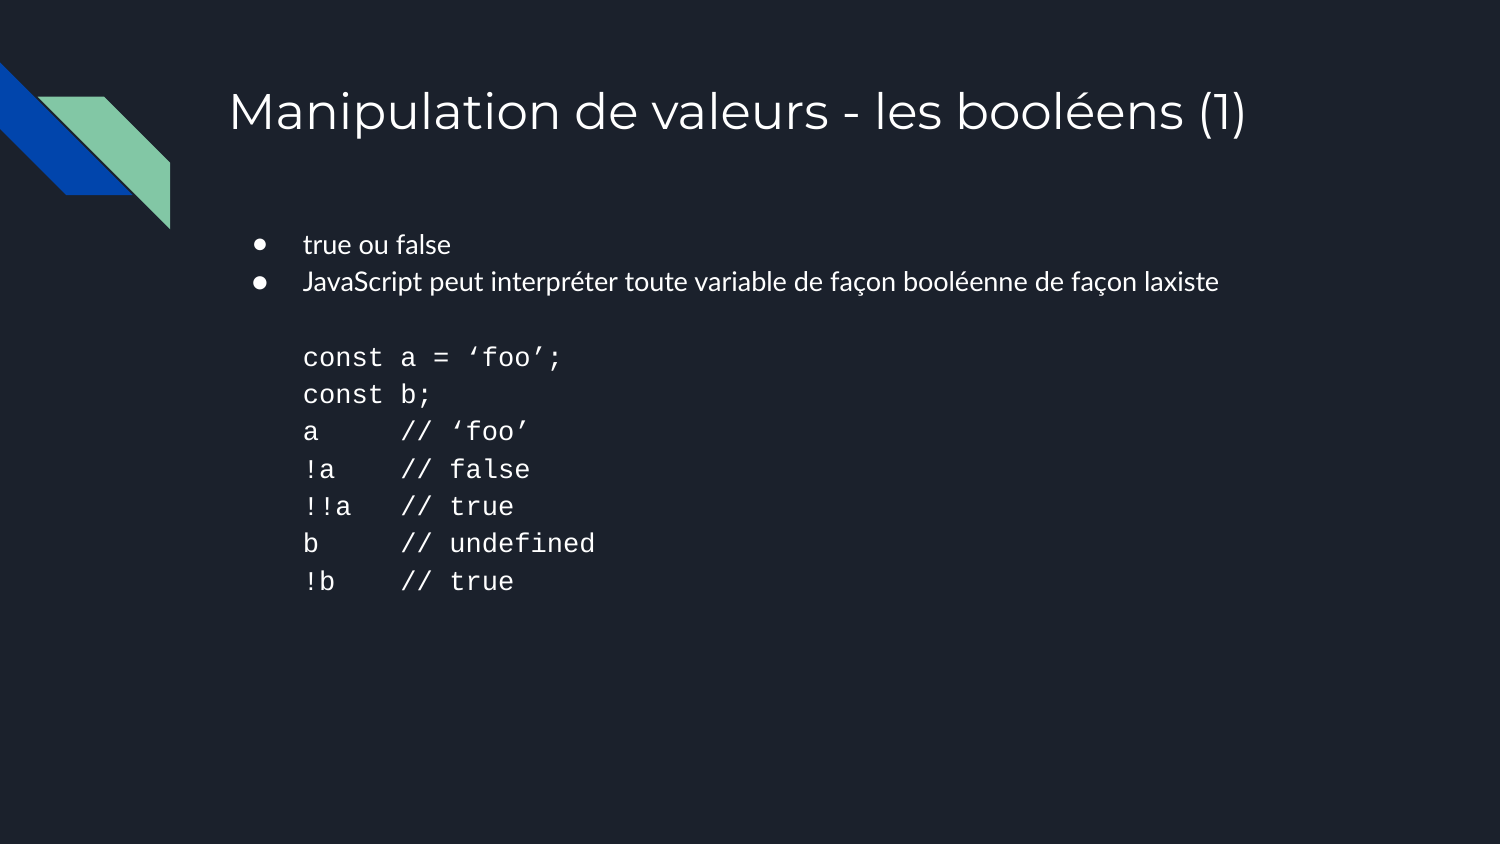

# Manipulation de valeurs - les booléens (1)
true ou false
JavaScript peut interpréter toute variable de façon booléenne de façon laxiste

const a = ‘foo’;
const b;
a     // ‘foo’
!a    // false
!!a   // true
b     // undefined
!b    // true